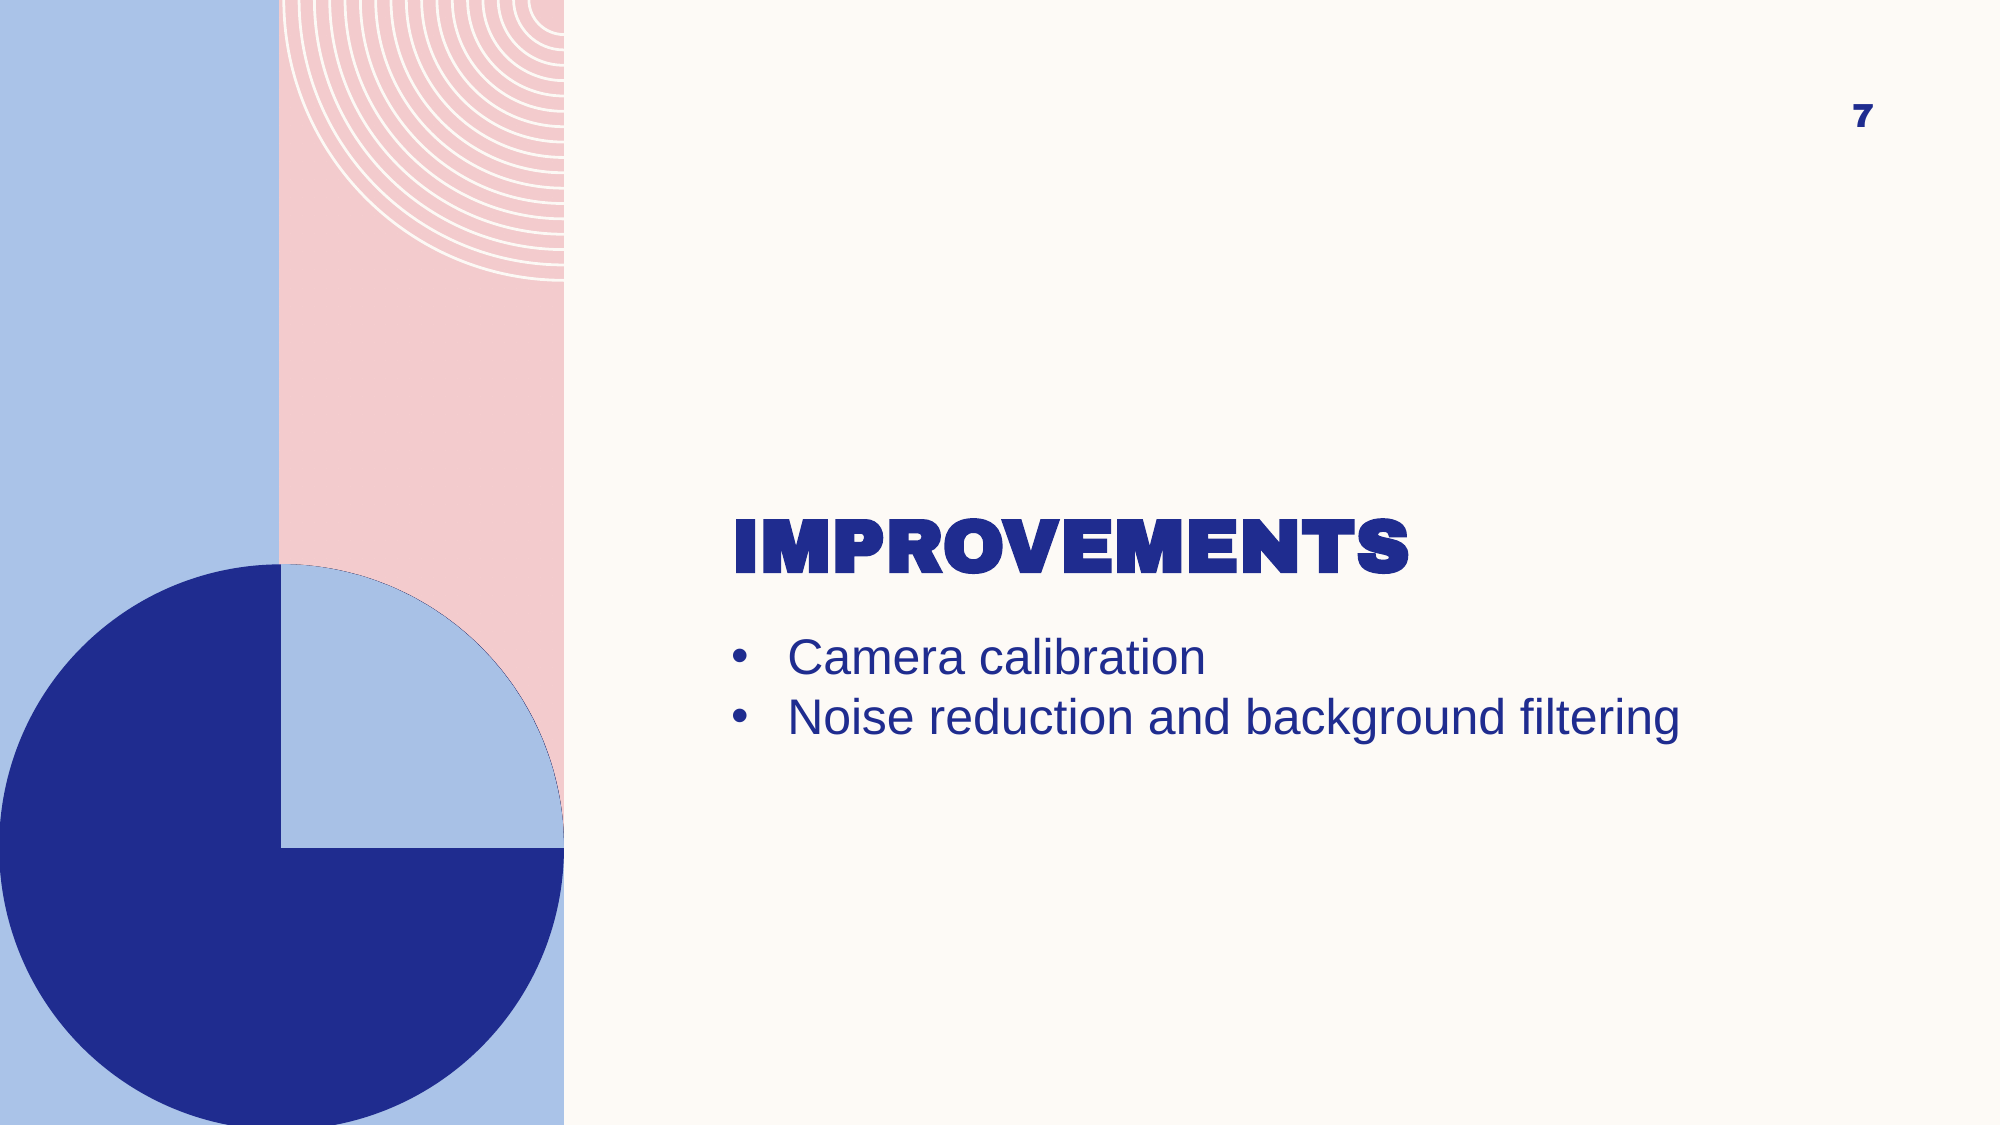

7
# improvements
Camera calibration
Noise reduction and background filtering